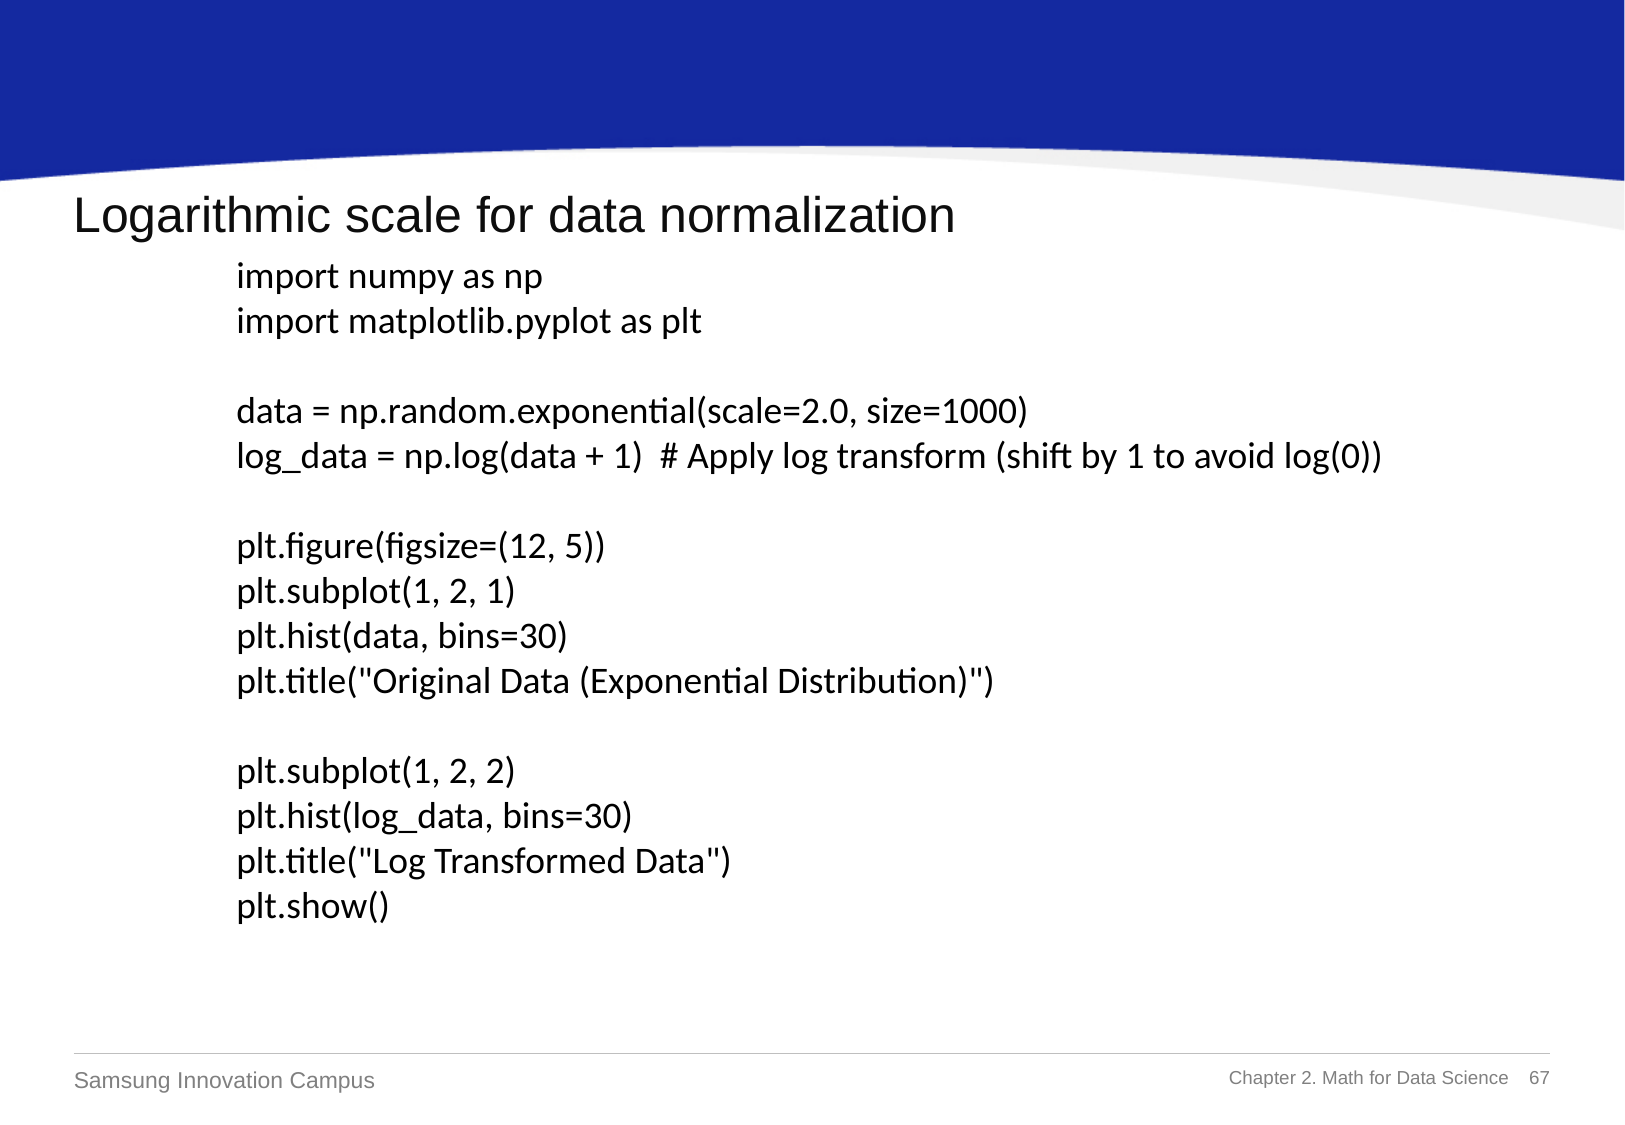

Logarithmic scale for data normalization
import numpy as np
import matplotlib.pyplot as plt

data = np.random.exponential(scale=2.0, size=1000)
log_data = np.log(data + 1)  # Apply log transform (shift by 1 to avoid log(0))

plt.figure(figsize=(12, 5))
plt.subplot(1, 2, 1)
plt.hist(data, bins=30)
plt.title("Original Data (Exponential Distribution)")

plt.subplot(1, 2, 2)
plt.hist(log_data, bins=30)
plt.title("Log Transformed Data")
plt.show()